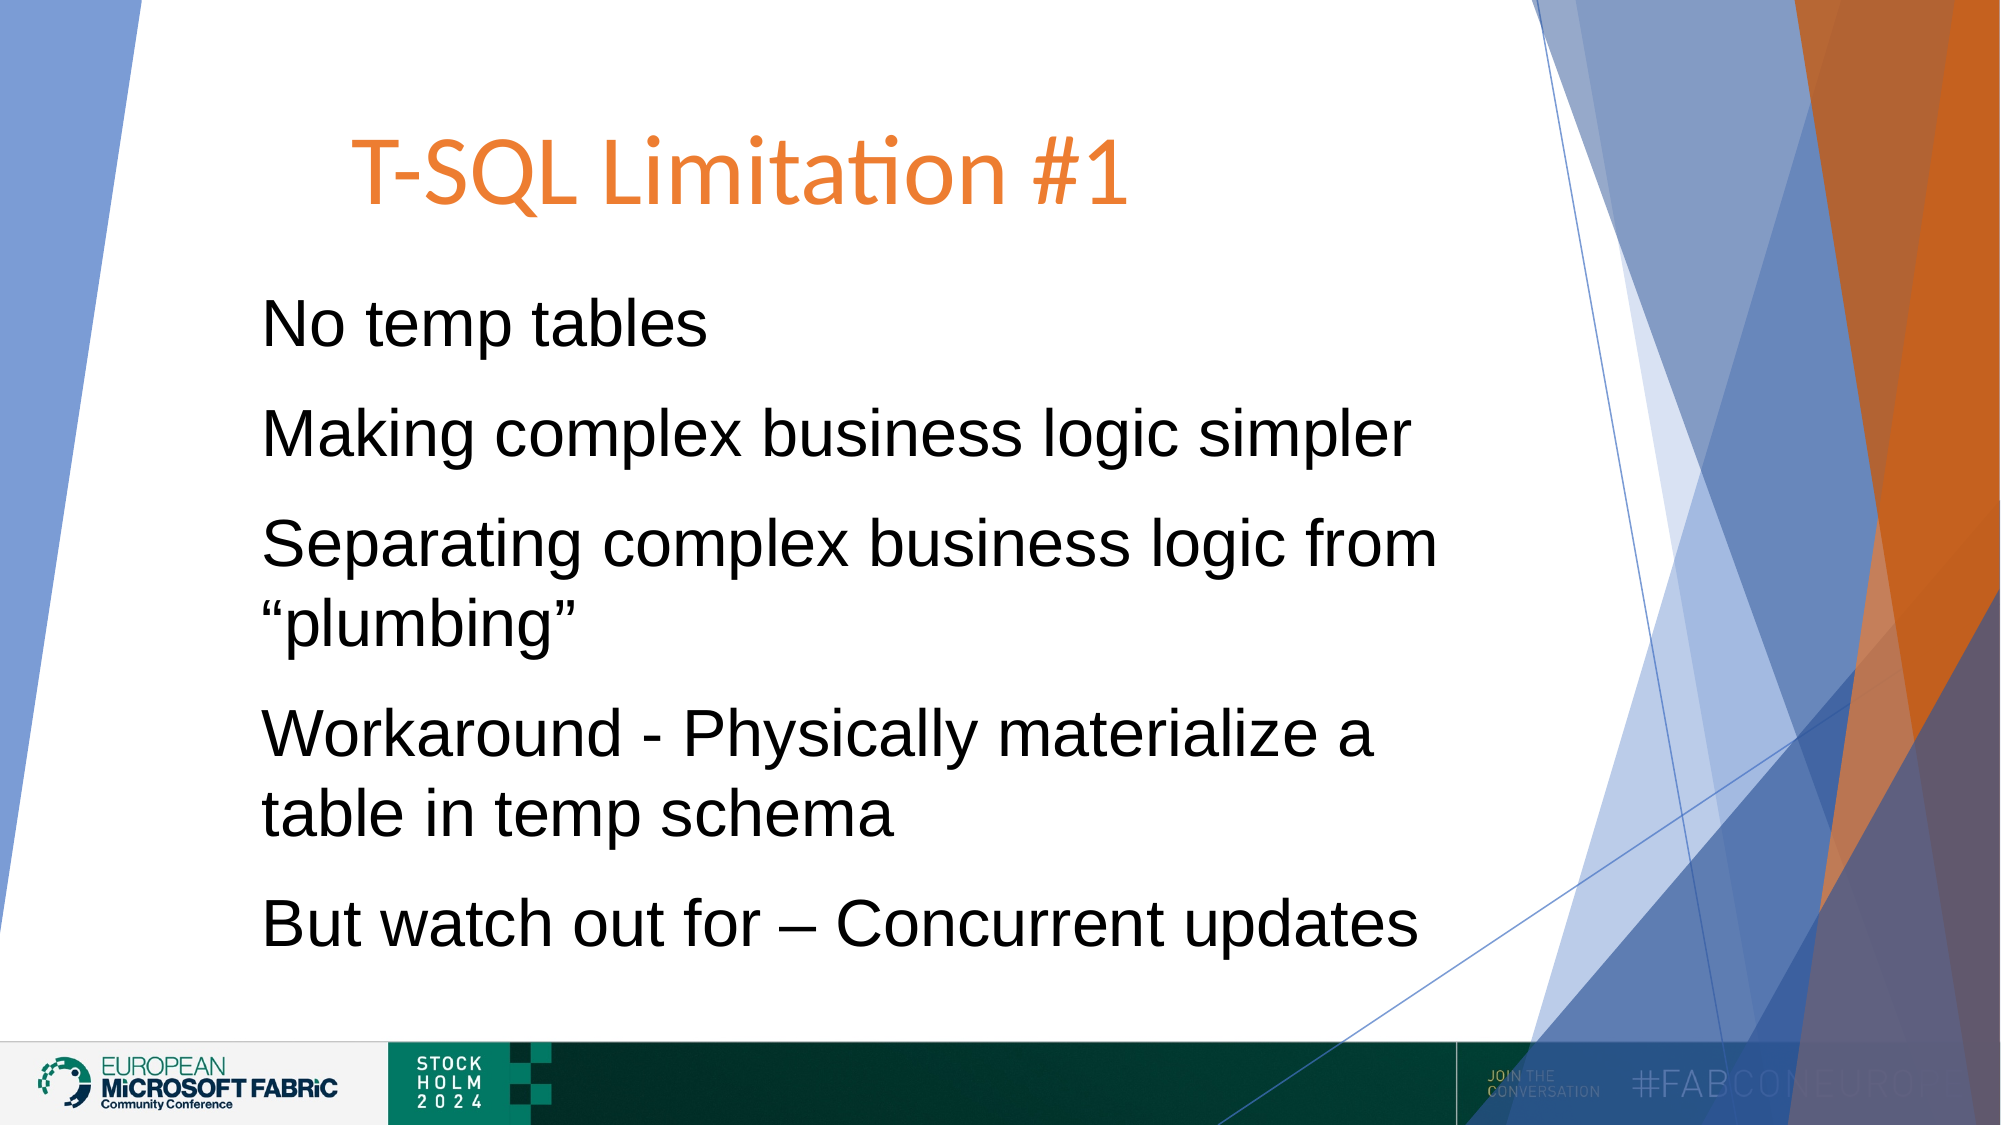

# T-SQL Limitation #1
No temp tables

Making complex business logic simpler

Separating complex business logic from “plumbing”

Workaround - Physically materialize a table in temp schema

But watch out for – Concurrent updates